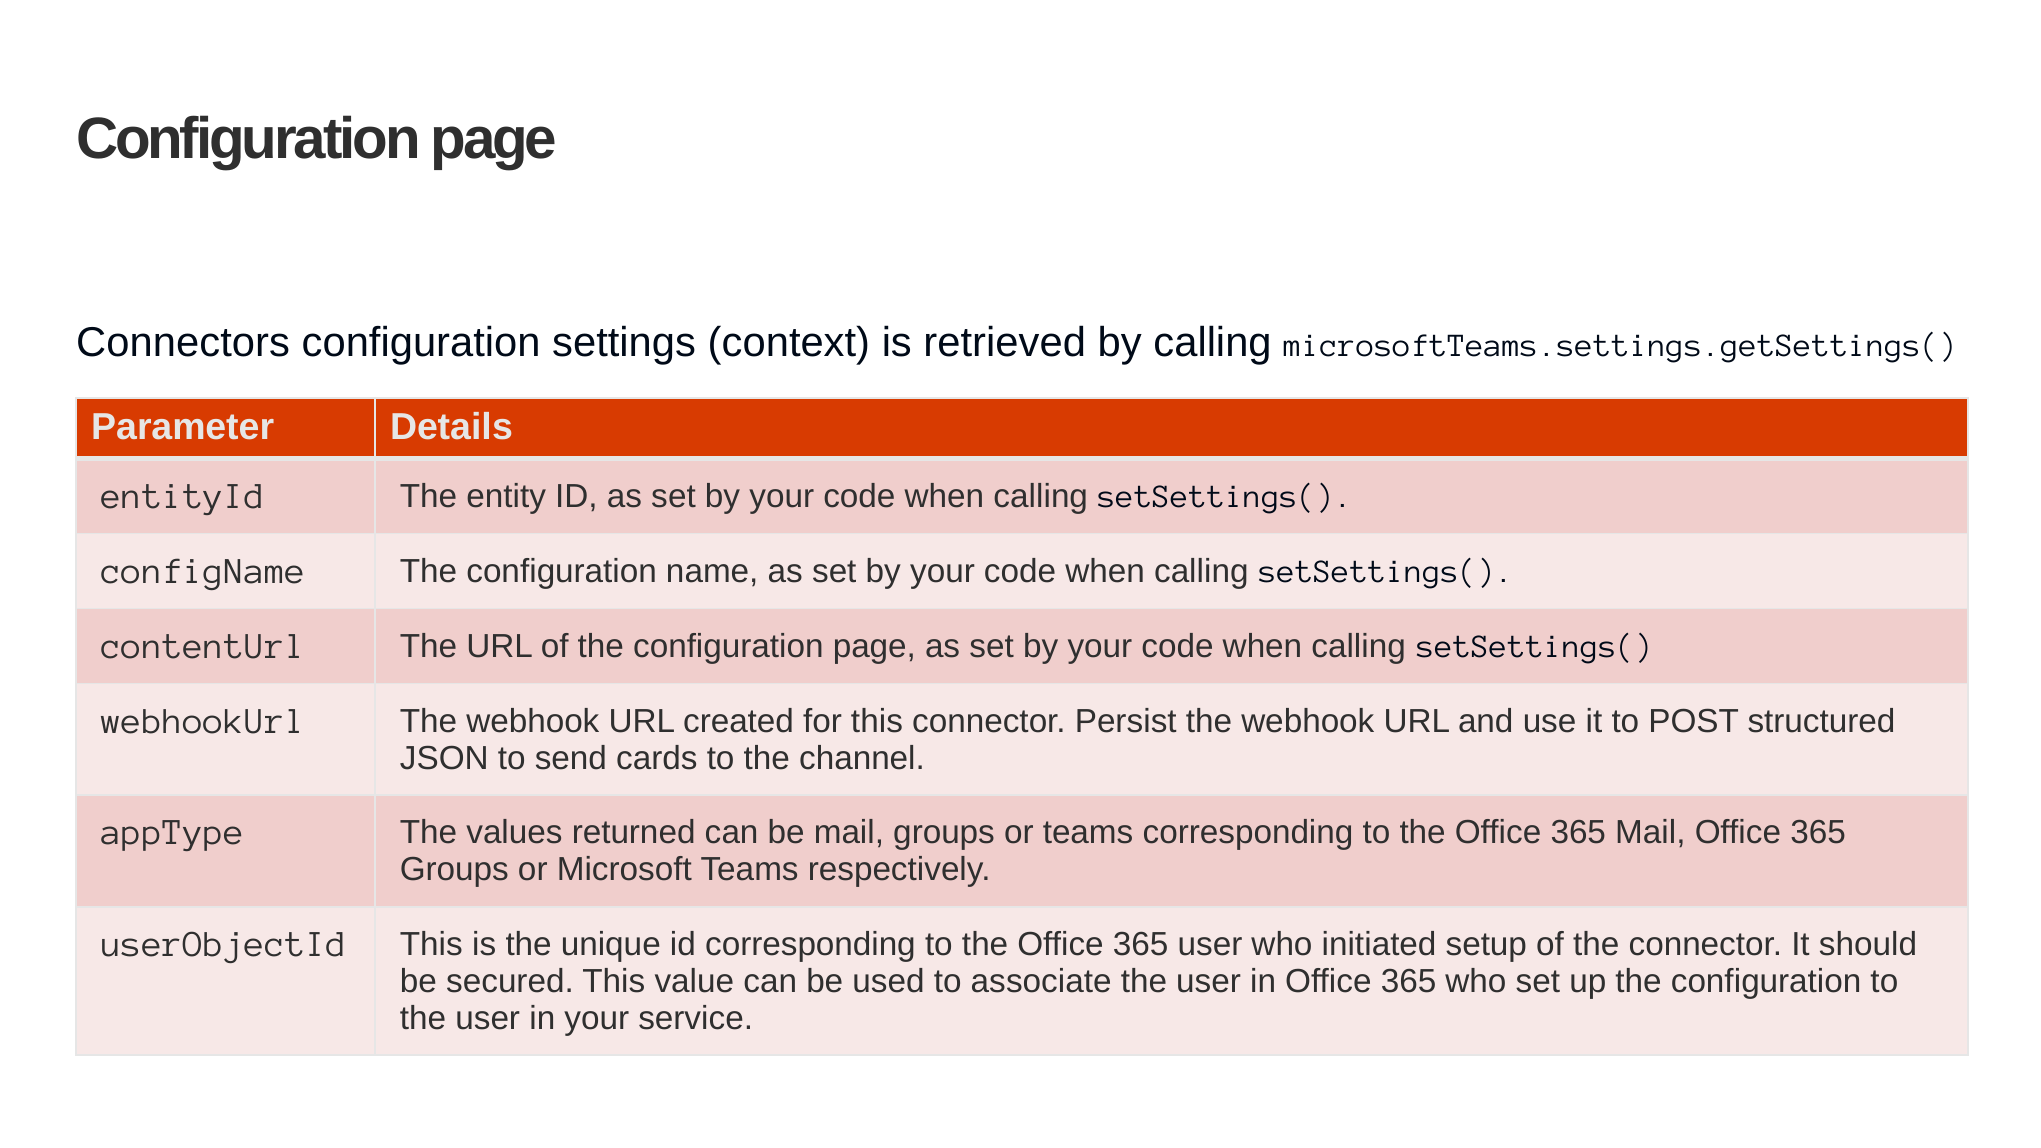

# Configuration page
Connectors configuration settings (context) is retrieved by calling microsoftTeams.settings.getSettings()
| Parameter | Details |
| --- | --- |
| entityId | The entity ID, as set by your code when calling setSettings(). |
| configName | The configuration name, as set by your code when calling setSettings(). |
| contentUrl | The URL of the configuration page, as set by your code when calling setSettings() |
| webhookUrl | The webhook URL created for this connector. Persist the webhook URL and use it to POST structured JSON to send cards to the channel. |
| appType | The values returned can be mail, groups or teams corresponding to the Office 365 Mail, Office 365 Groups or Microsoft Teams respectively. |
| userObjectId | This is the unique id corresponding to the Office 365 user who initiated setup of the connector. It should be secured. This value can be used to associate the user in Office 365 who set up the configuration to the user in your service. |